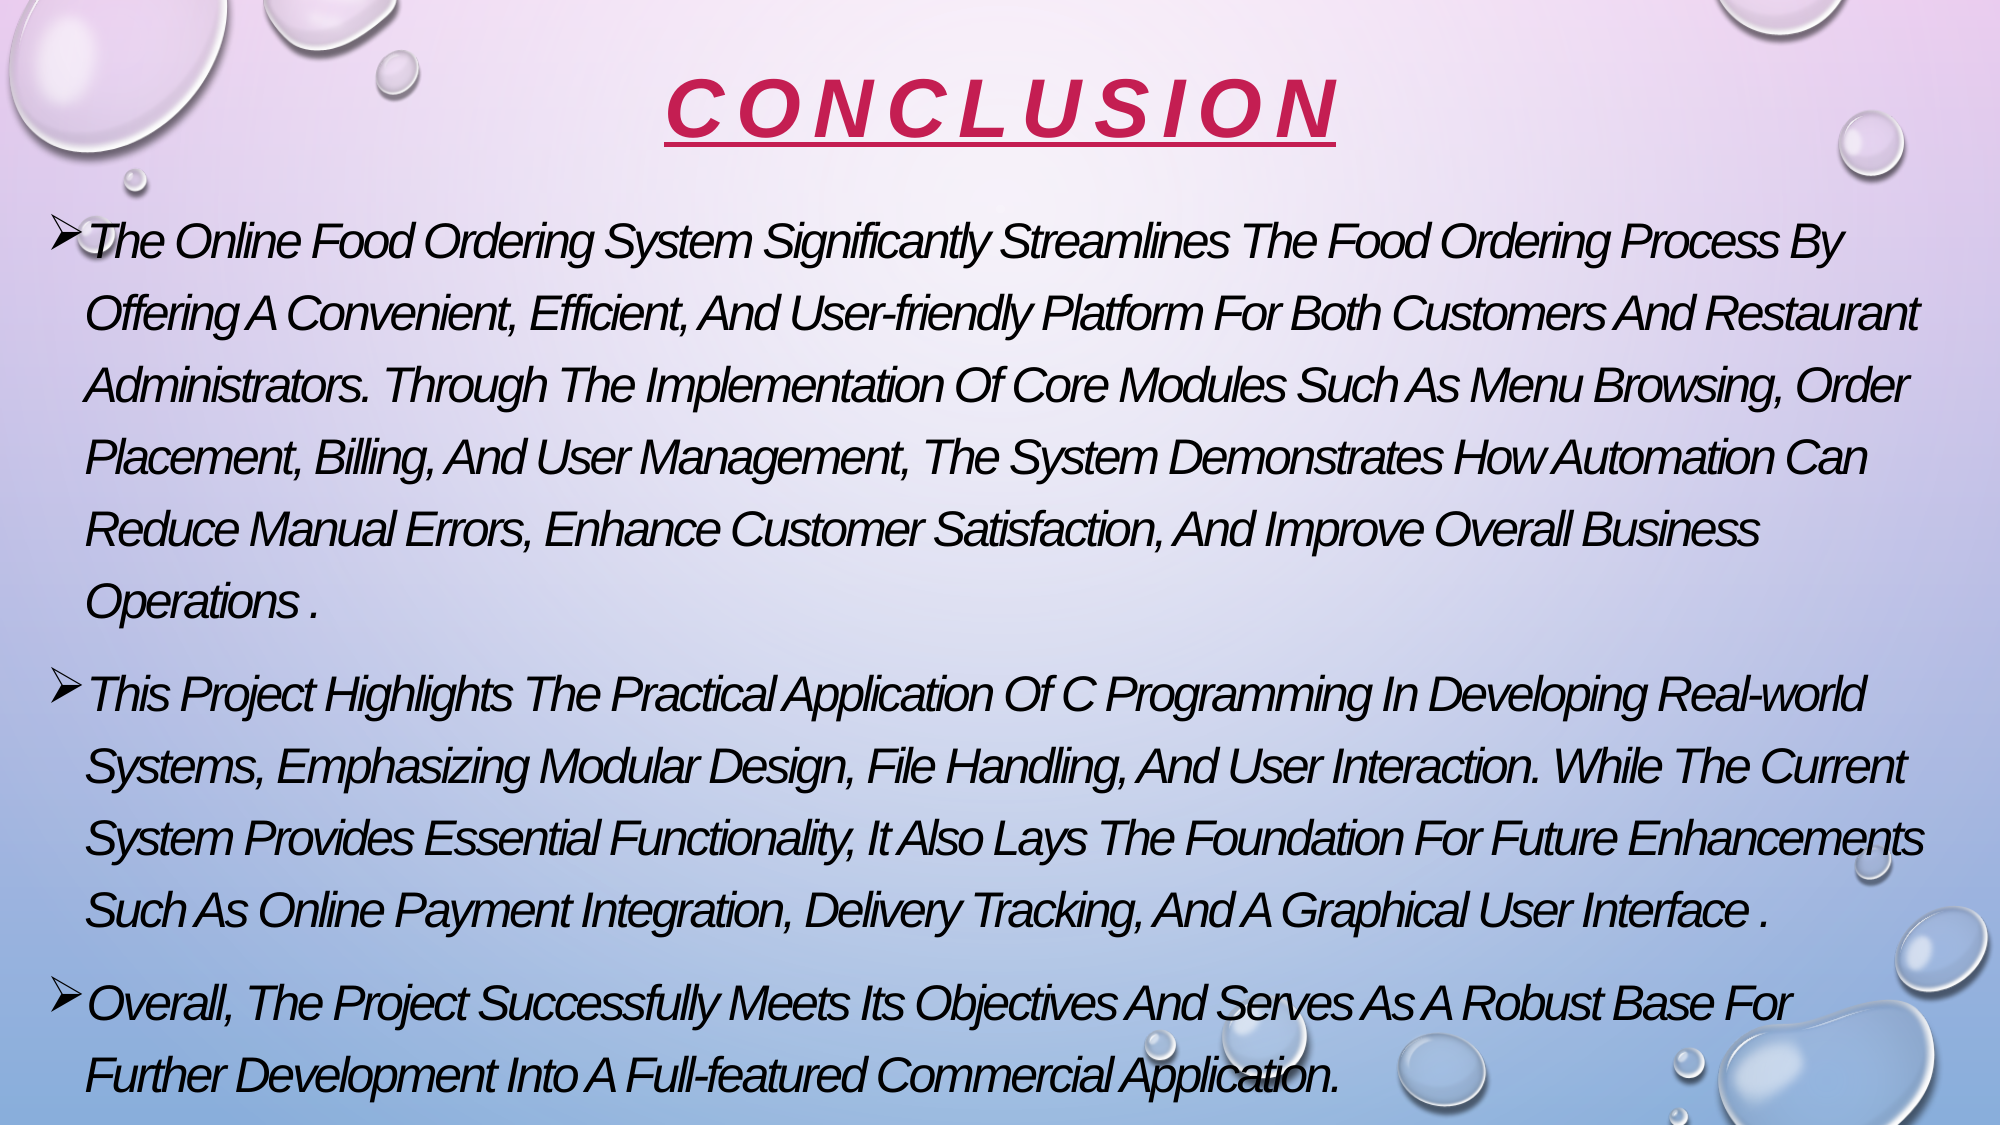

# conclusion
The Online Food Ordering System Significantly Streamlines The Food Ordering Process By Offering A Convenient, Efficient, And User-friendly Platform For Both Customers And Restaurant Administrators. Through The Implementation Of Core Modules Such As Menu Browsing, Order Placement, Billing, And User Management, The System Demonstrates How Automation Can Reduce Manual Errors, Enhance Customer Satisfaction, And Improve Overall Business Operations .
This Project Highlights The Practical Application Of C Programming In Developing Real-world Systems, Emphasizing Modular Design, File Handling, And User Interaction. While The Current System Provides Essential Functionality, It Also Lays The Foundation For Future Enhancements Such As Online Payment Integration, Delivery Tracking, And A Graphical User Interface .
Overall, The Project Successfully Meets Its Objectives And Serves As A Robust Base For Further Development Into A Full-featured Commercial Application.